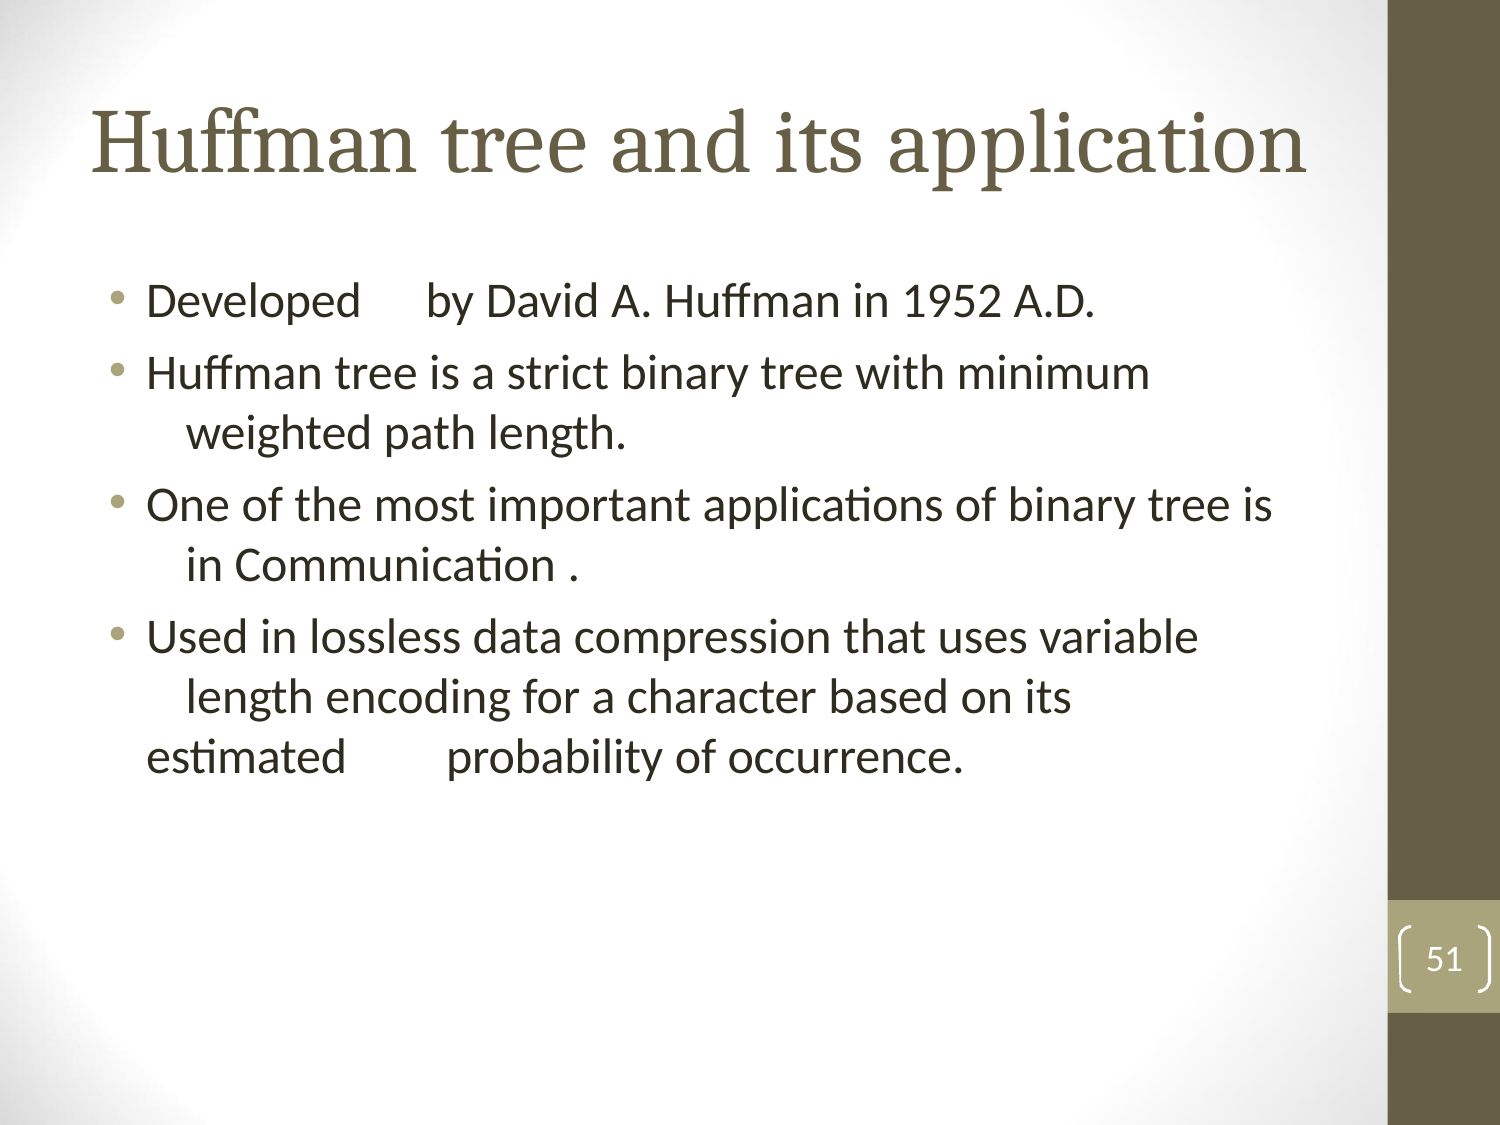

# Huffman tree and its application
Developed	by David A. Huffman in 1952 A.D.
Huffman tree is a strict binary tree with minimum 	weighted path length.
One of the most important applications of binary tree is 	in Communication .
Used in lossless data compression that uses variable 	length encoding for a character based on its estimated 	probability of occurrence.

51